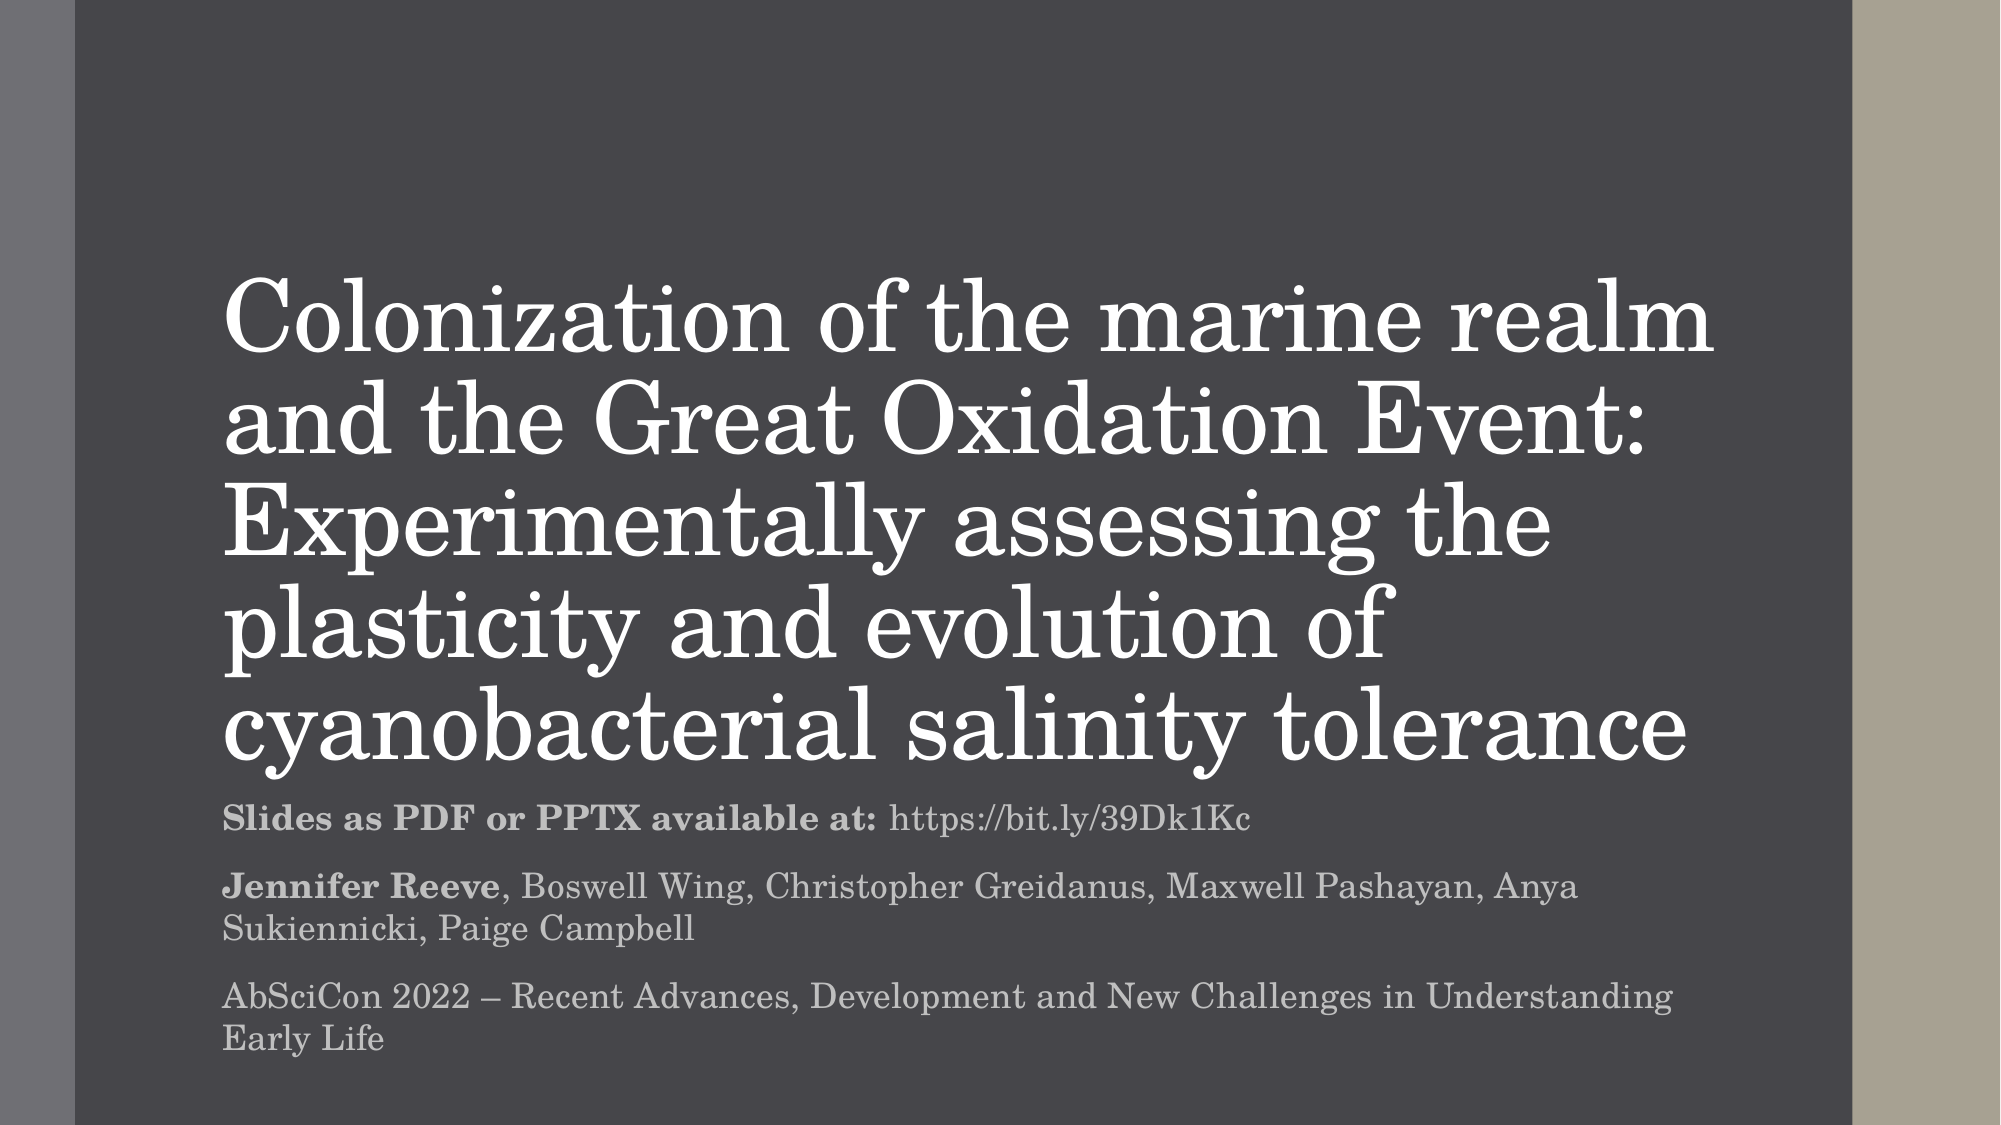

# Colonization of the marine realm and the Great Oxidation Event: Experimentally assessing the plasticity and evolution of cyanobacterial salinity tolerance
Slides as PDF or PPTX available at: https://bit.ly/39Dk1Kc
Jennifer Reeve, Boswell Wing, Christopher Greidanus, Maxwell Pashayan, Anya Sukiennicki, Paige Campbell
AbSciCon 2022 – Recent Advances, Development and New Challenges in Understanding Early Life